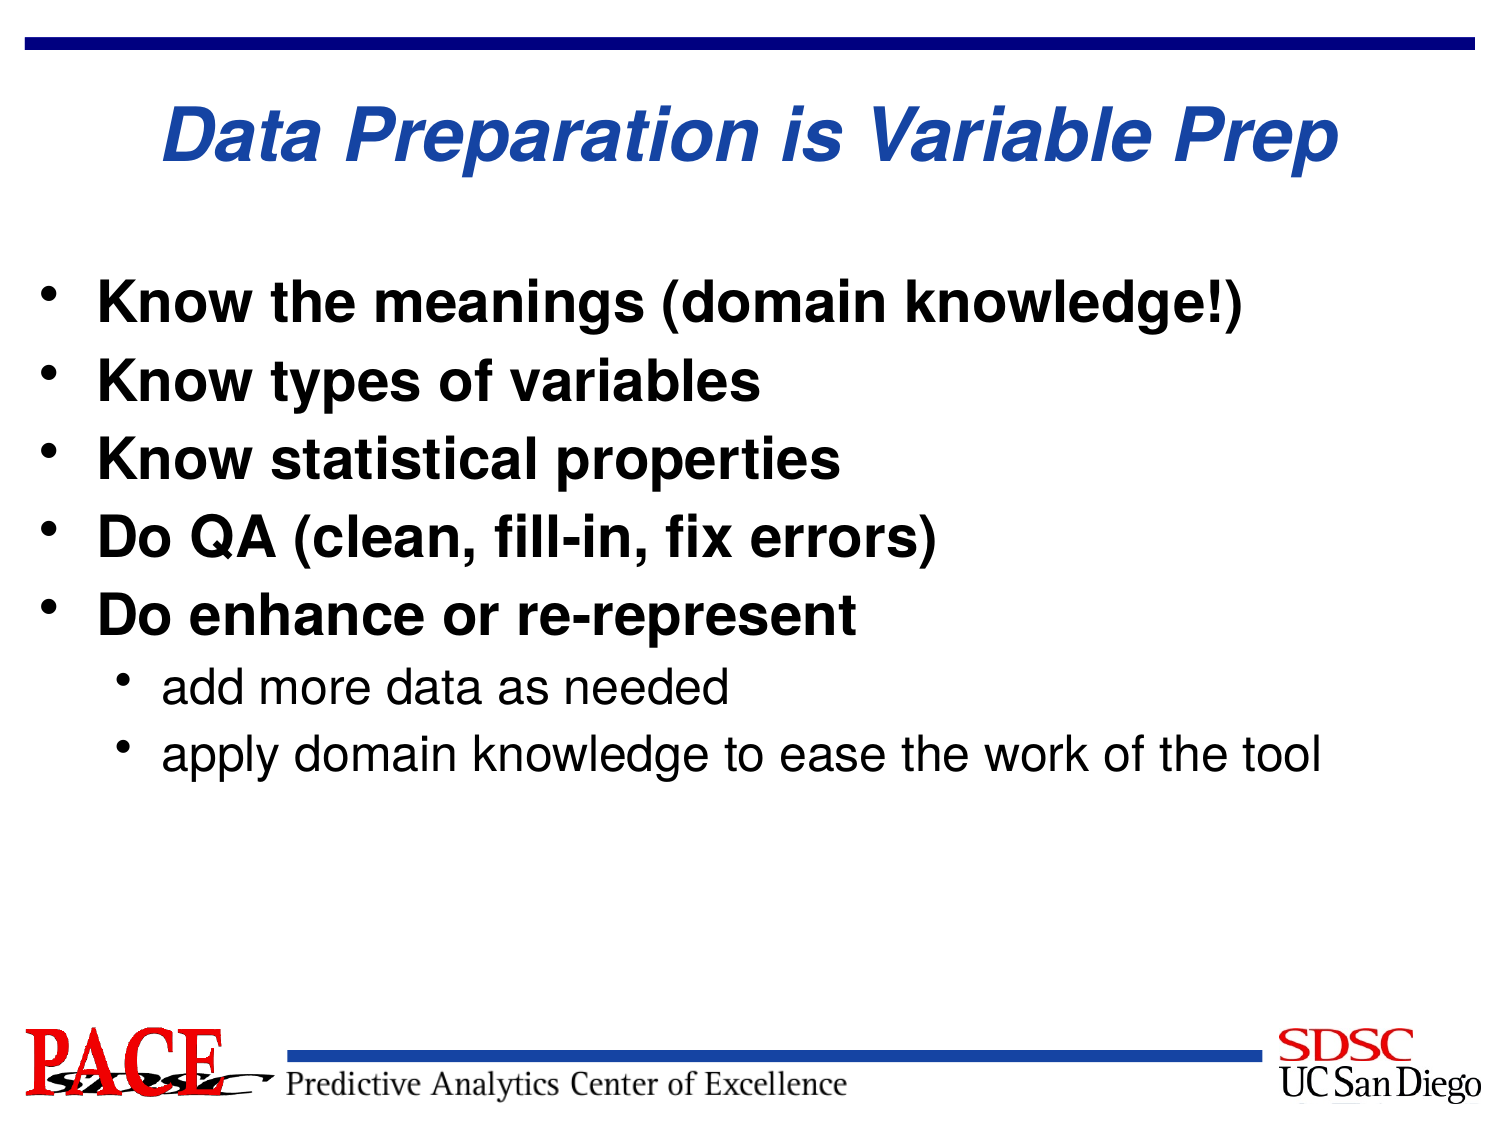

# Data Preparation is Variable Prep
Know the meanings (domain knowledge!)
Know types of variables
Know statistical properties
Do QA (clean, fill-in, fix errors)
Do enhance or re-represent
add more data as needed
apply domain knowledge to ease the work of the tool